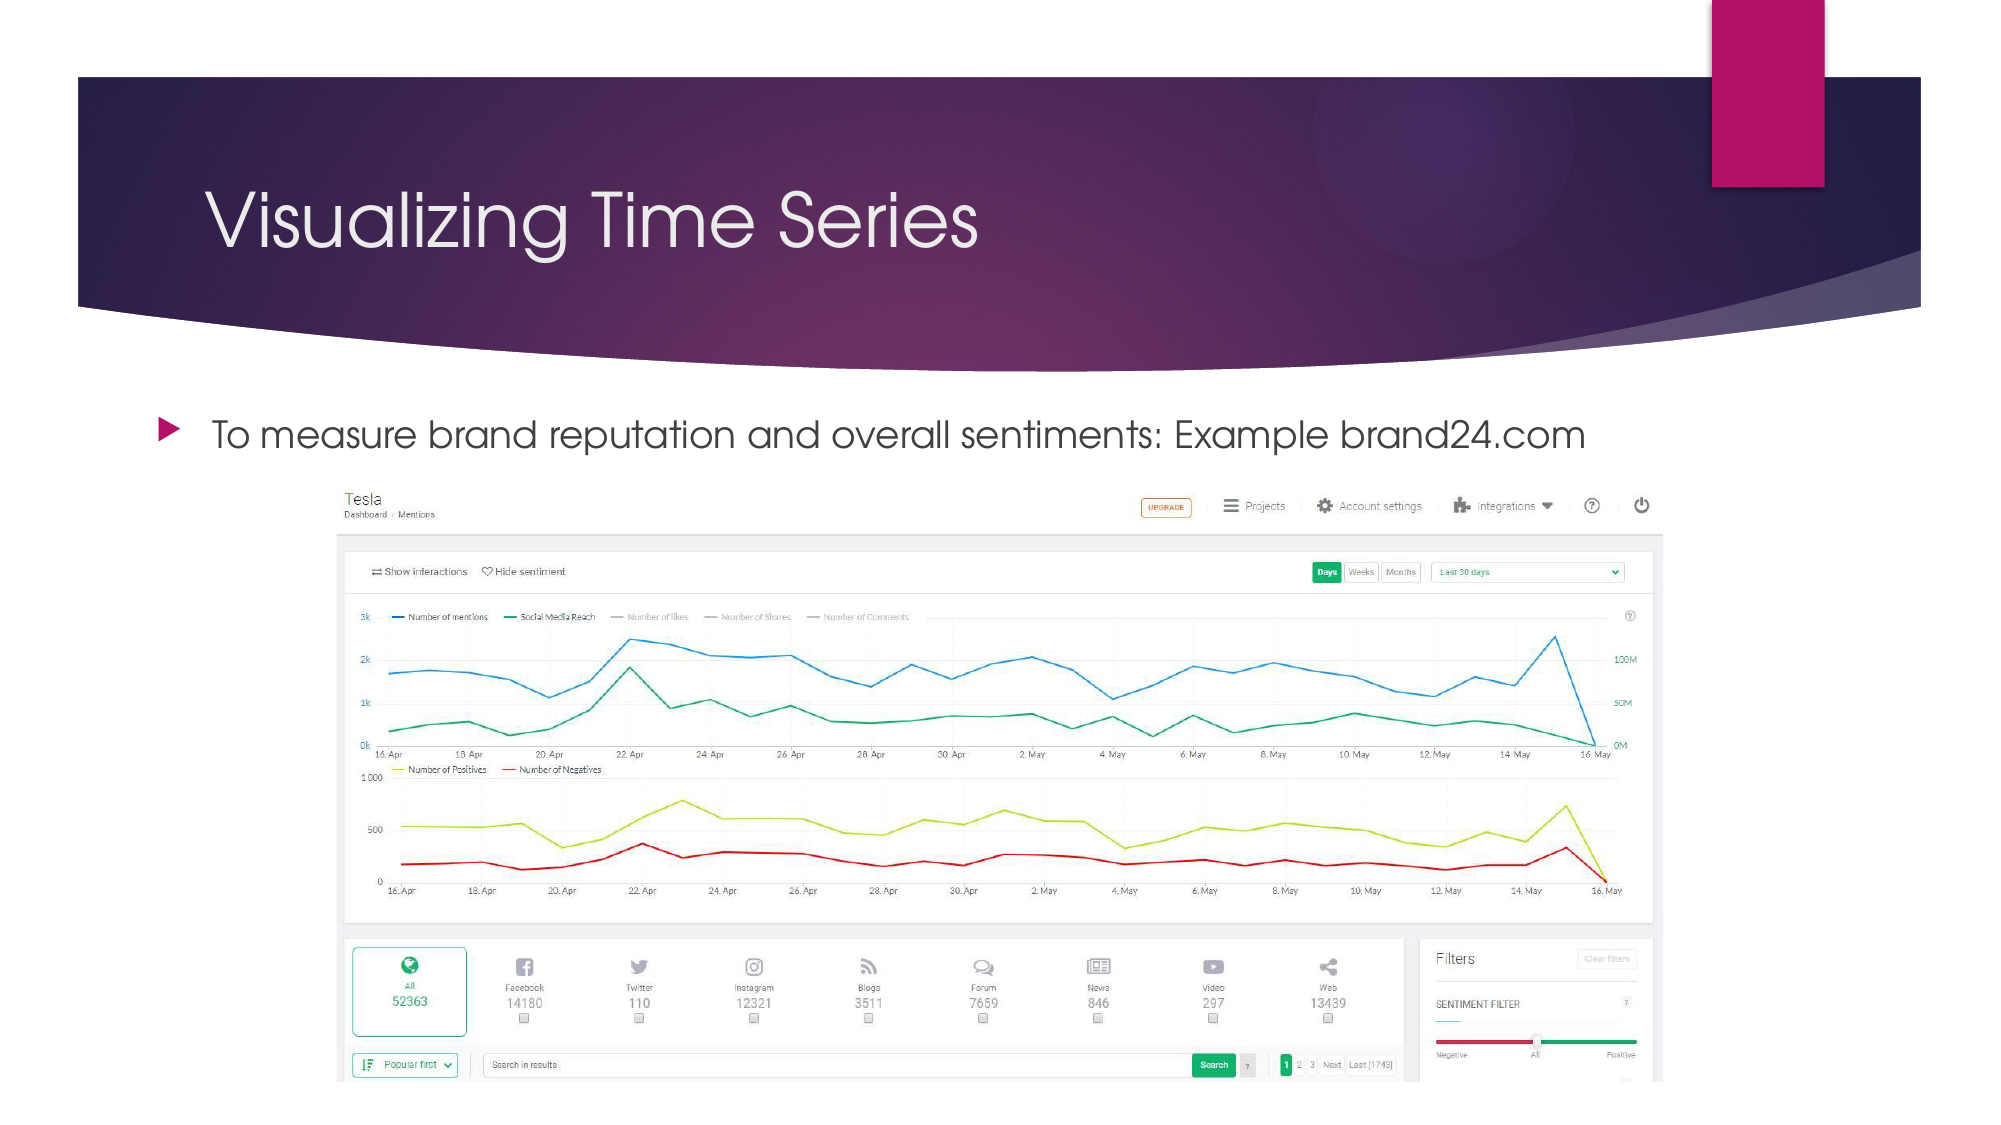

# Visualizing Time Series
To measure brand reputation and overall sentiments: Example brand24.com